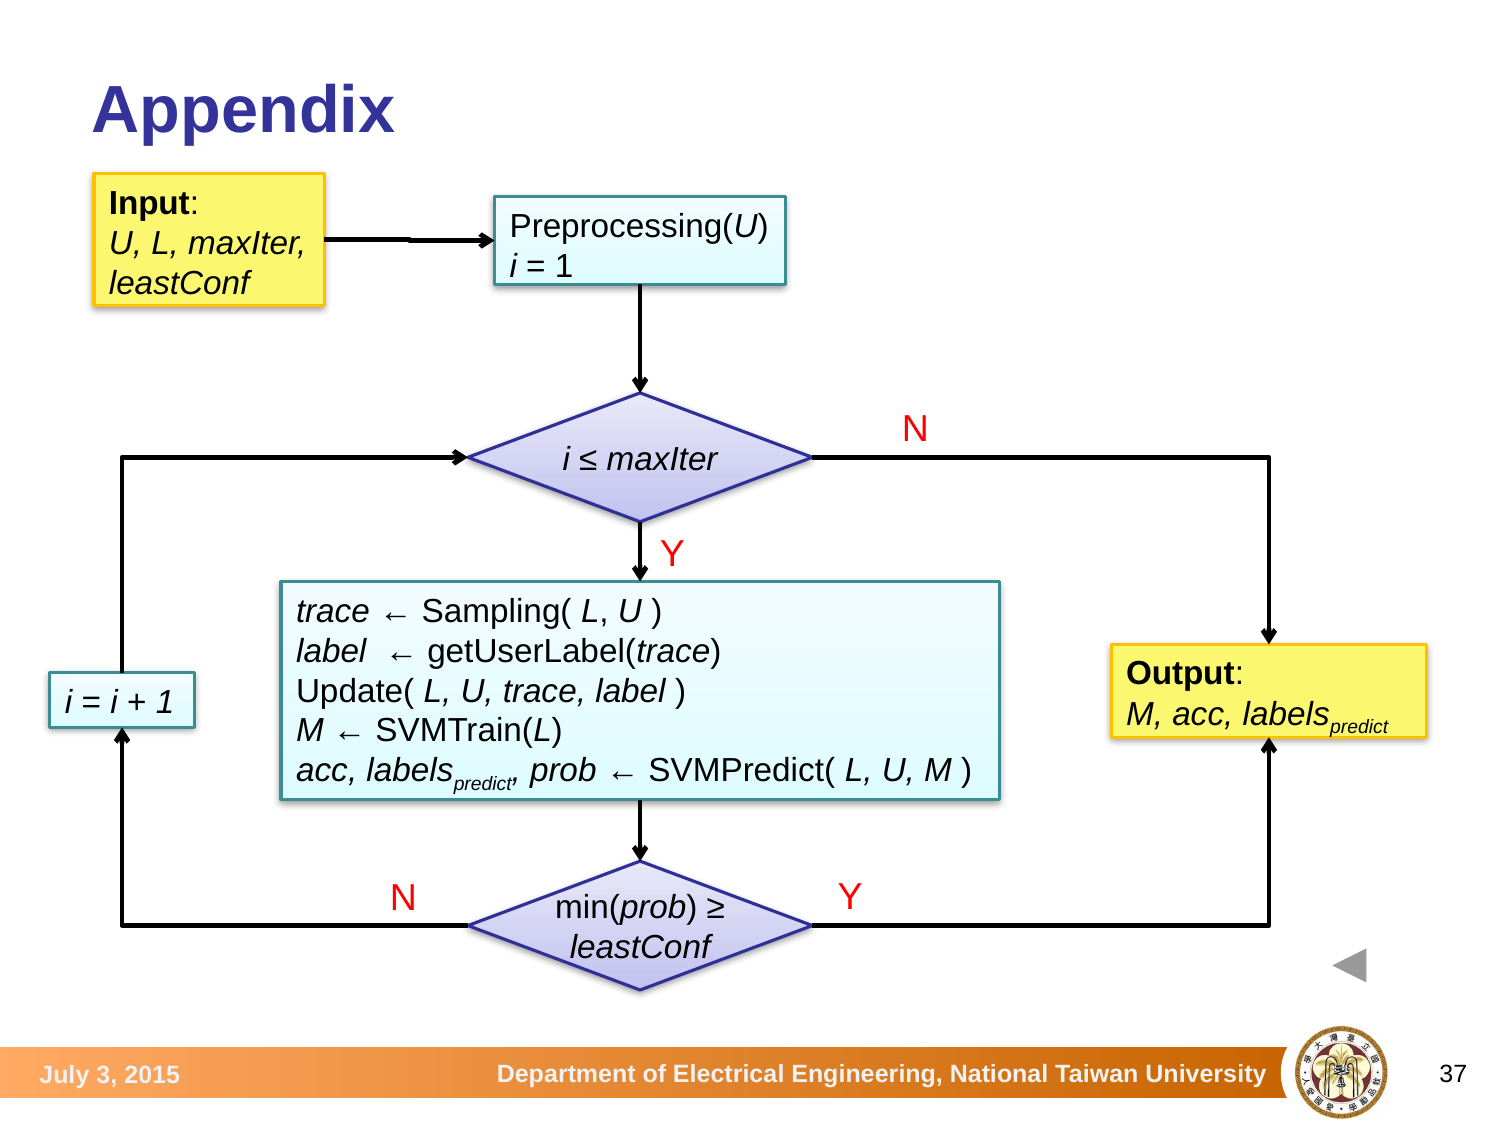

# Appendix
Input:
U, L, maxIter, leastConf
Preprocessing(U)
i = 1
i ≤ maxIter
N
Y
trace ← Sampling( L, U )
label  ← getUserLabel(trace)
Update( L, U, trace, label )
M ← SVMTrain(L)
acc, labelspredict, prob ← SVMPredict( L, U, M )
Output:
M, acc, labelspredict
i = i + 1
min(prob) ≥ leastConf
Y
N

37
July 3, 2015